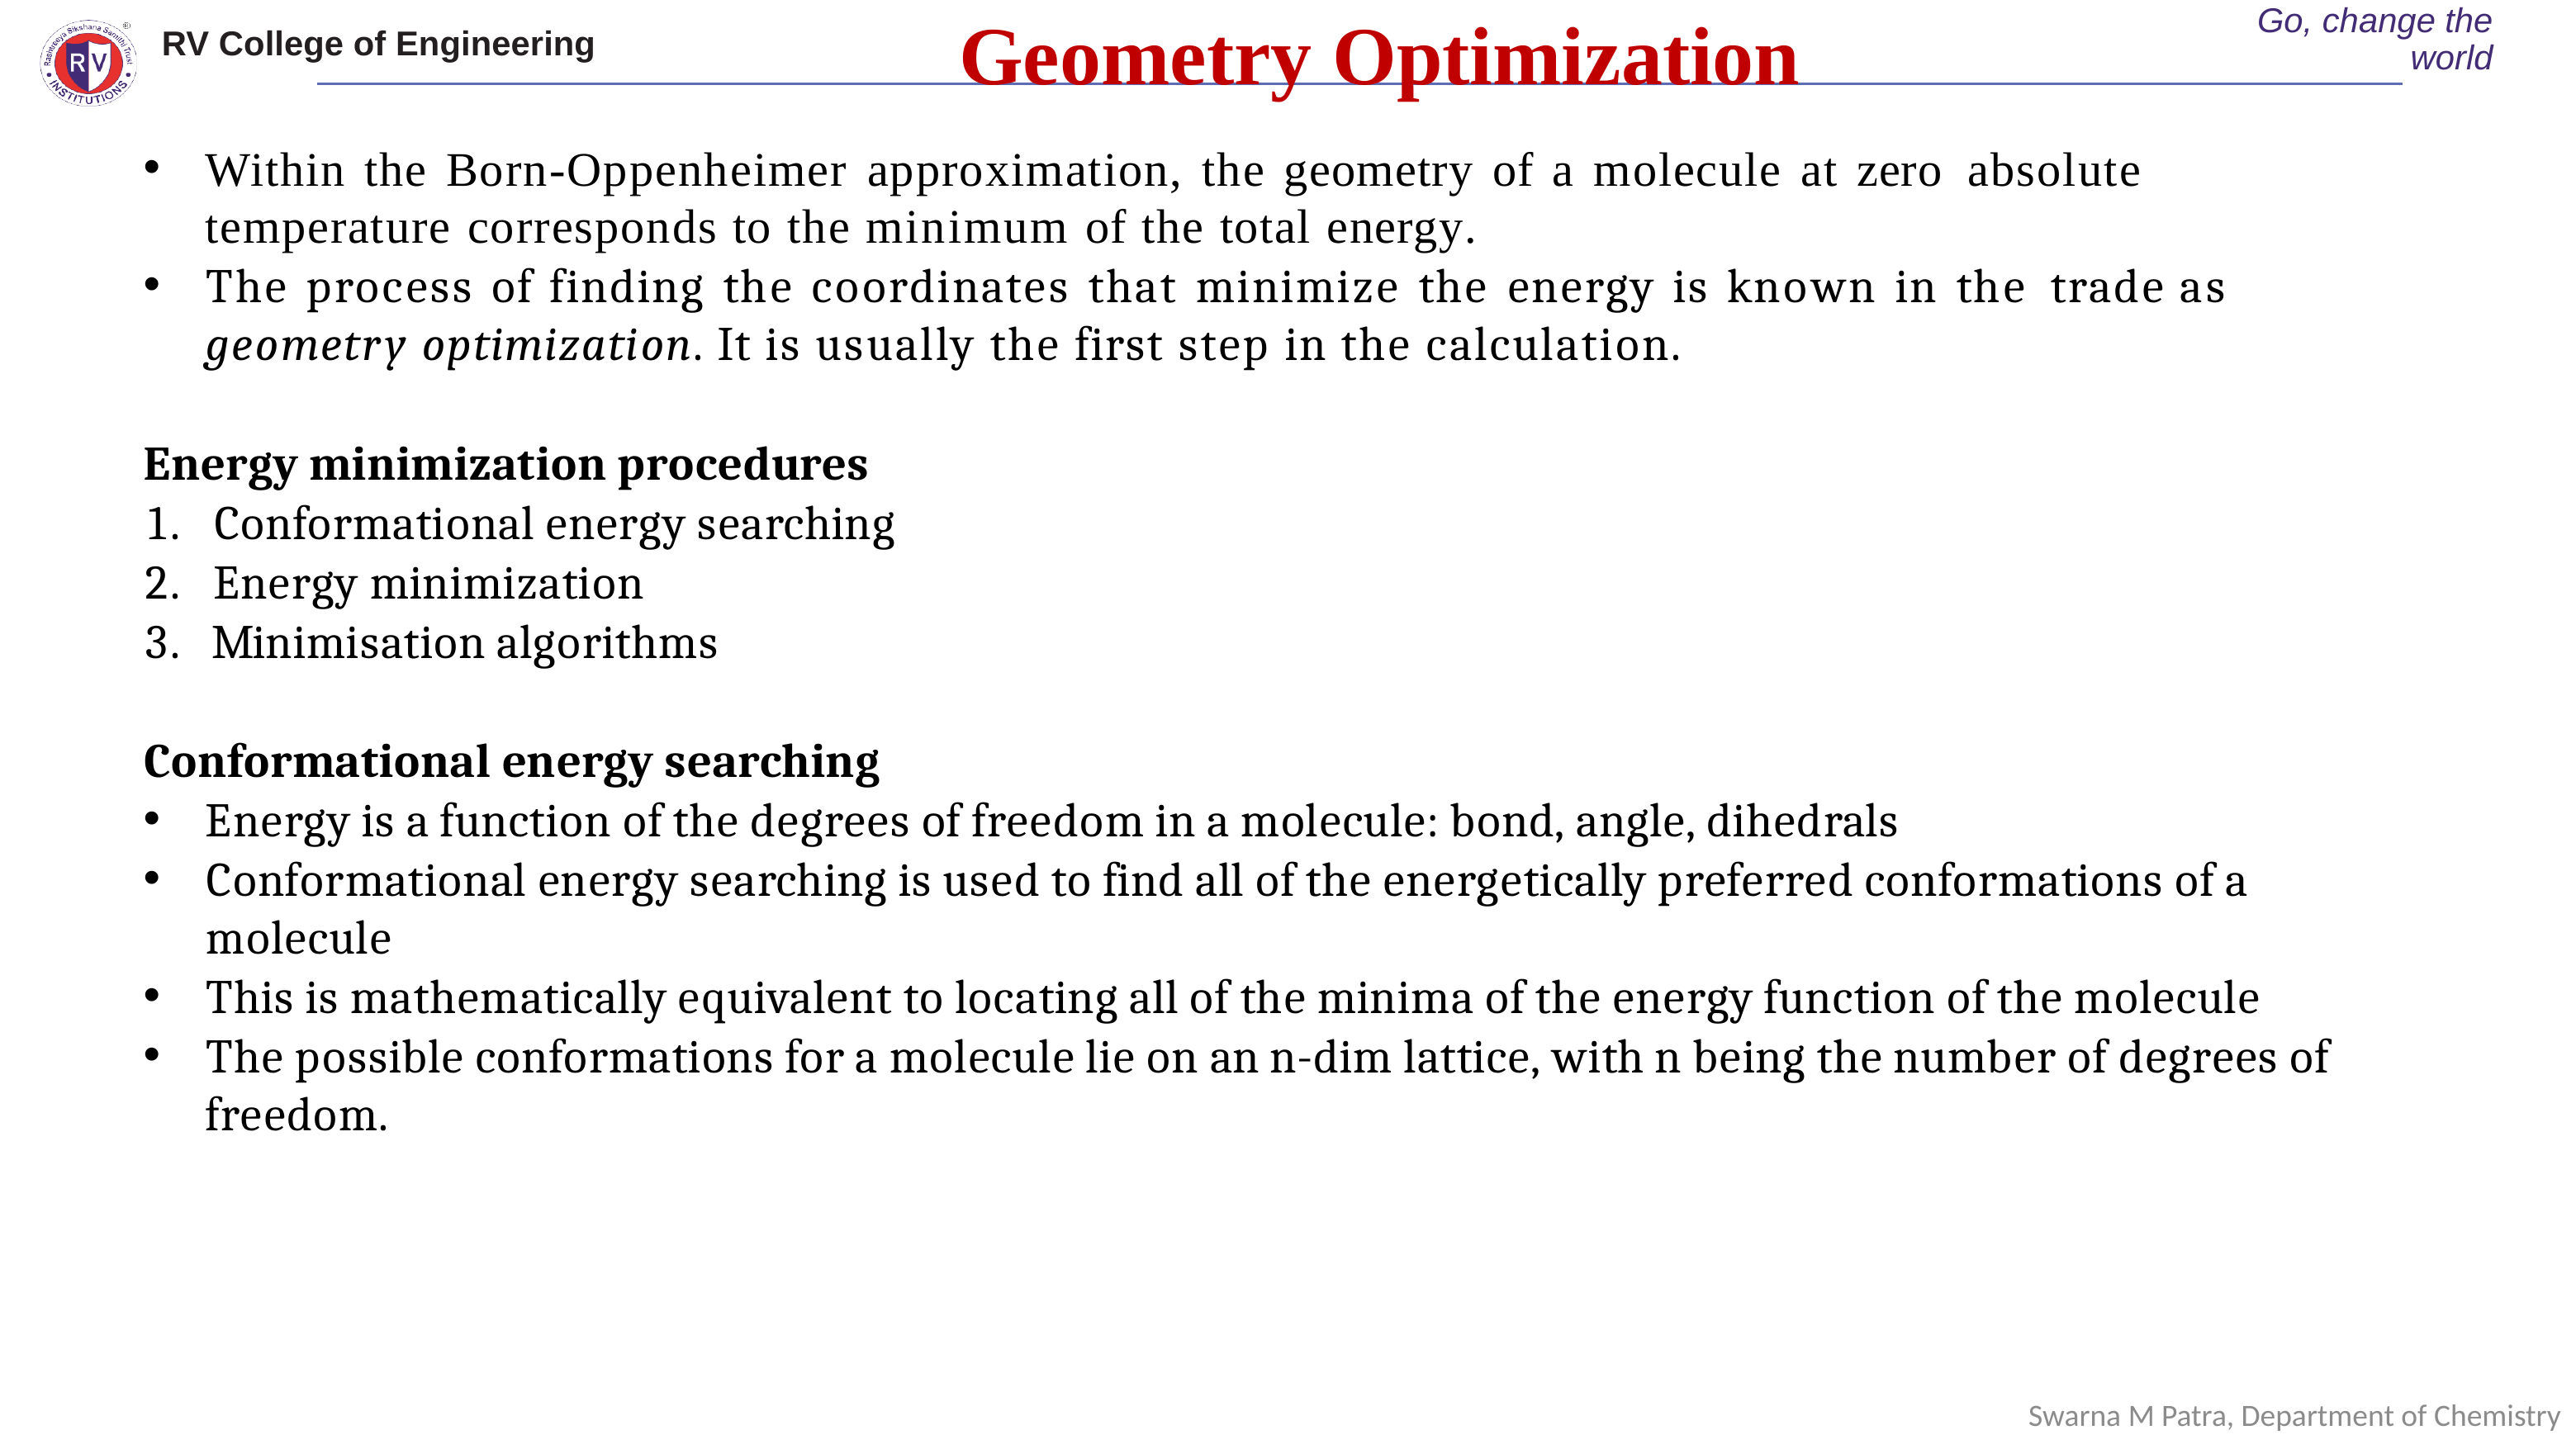

Geometry Optimization
Within the Born-Oppenheimer approximation, the geometry of a molecule at zero  absolute temperature corresponds to the minimum of the total energy.
The process of finding the coordinates that minimize the energy is known in the  trade as geometry optimization. It is usually the first step in the calculation.

Energy minimization procedures
Conformational energy searching
Energy minimization
Minimisation algorithms

Conformational energy searching
Energy is a function of the degrees of freedom in a molecule: bond, angle, dihedrals
Conformational energy searching is used to find all of the energetically preferred conformations of a molecule
This is mathematically equivalent to locating all of the minima of the energy function of the molecule
The possible conformations for a molecule lie on an n-dim lattice, with n being the number of degrees of freedom.